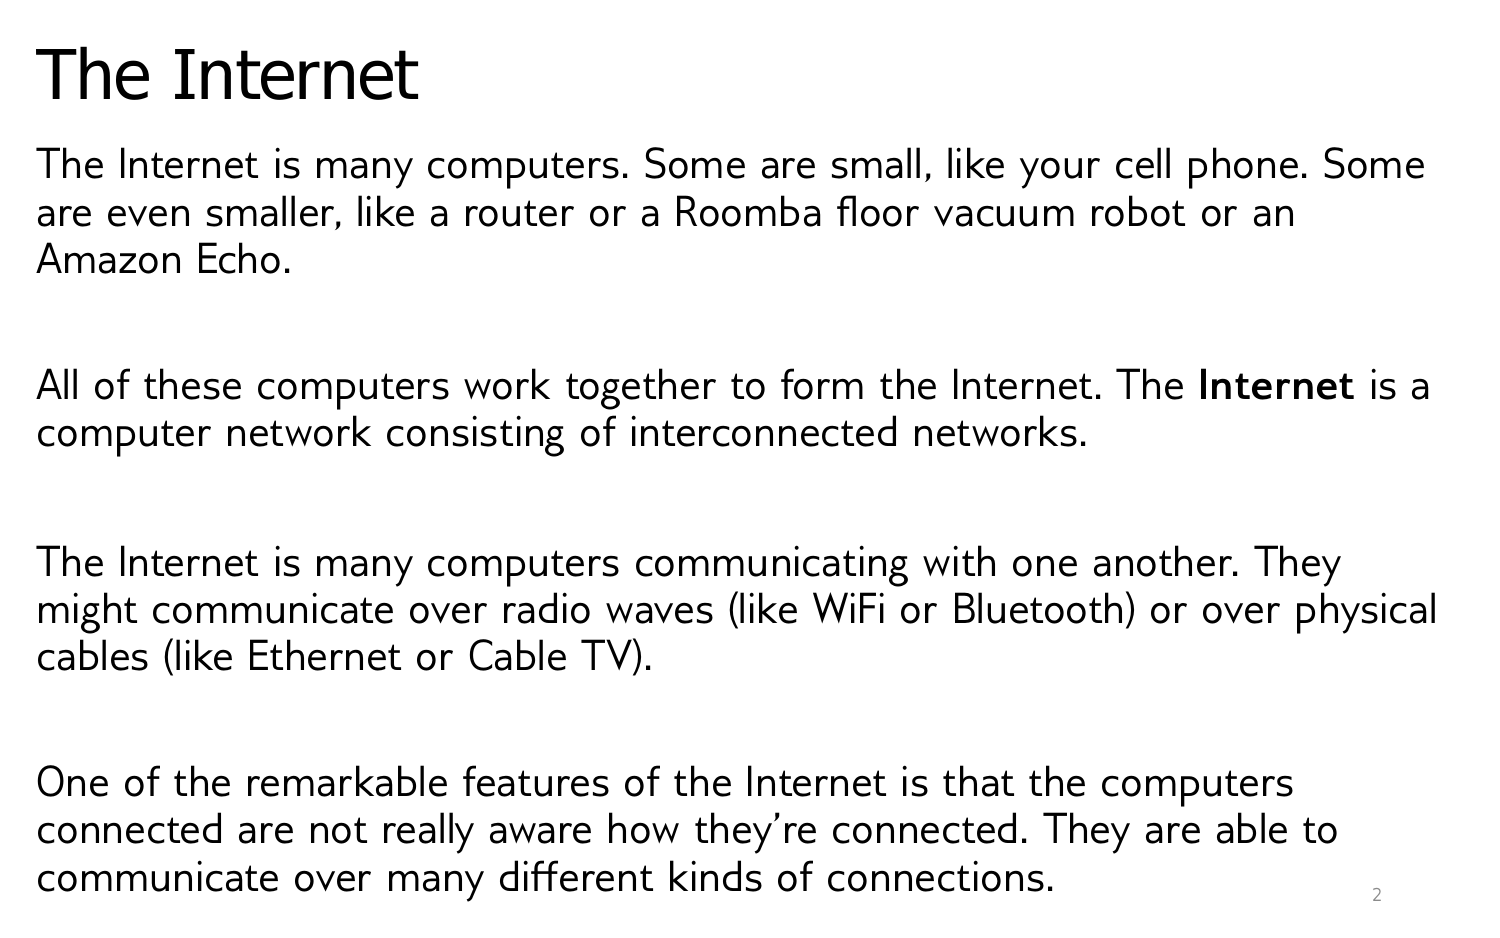

# The Internet
The Internet is many computers. Some are small, like your cell phone. Some are even smaller, like a router or a Roomba floor vacuum robot or an Amazon Echo.

All of these computers work together to form the Internet. The Internet is a computer network consisting of interconnected networks.

The Internet is many computers communicating with one another. They might communicate over radio waves (like WiFi or Bluetooth) or over physical cables (like Ethernet or Cable TV).

One of the remarkable features of the Internet is that the computers connected are not really aware how they’re connected. They are able to communicate over many different kinds of connections.

2